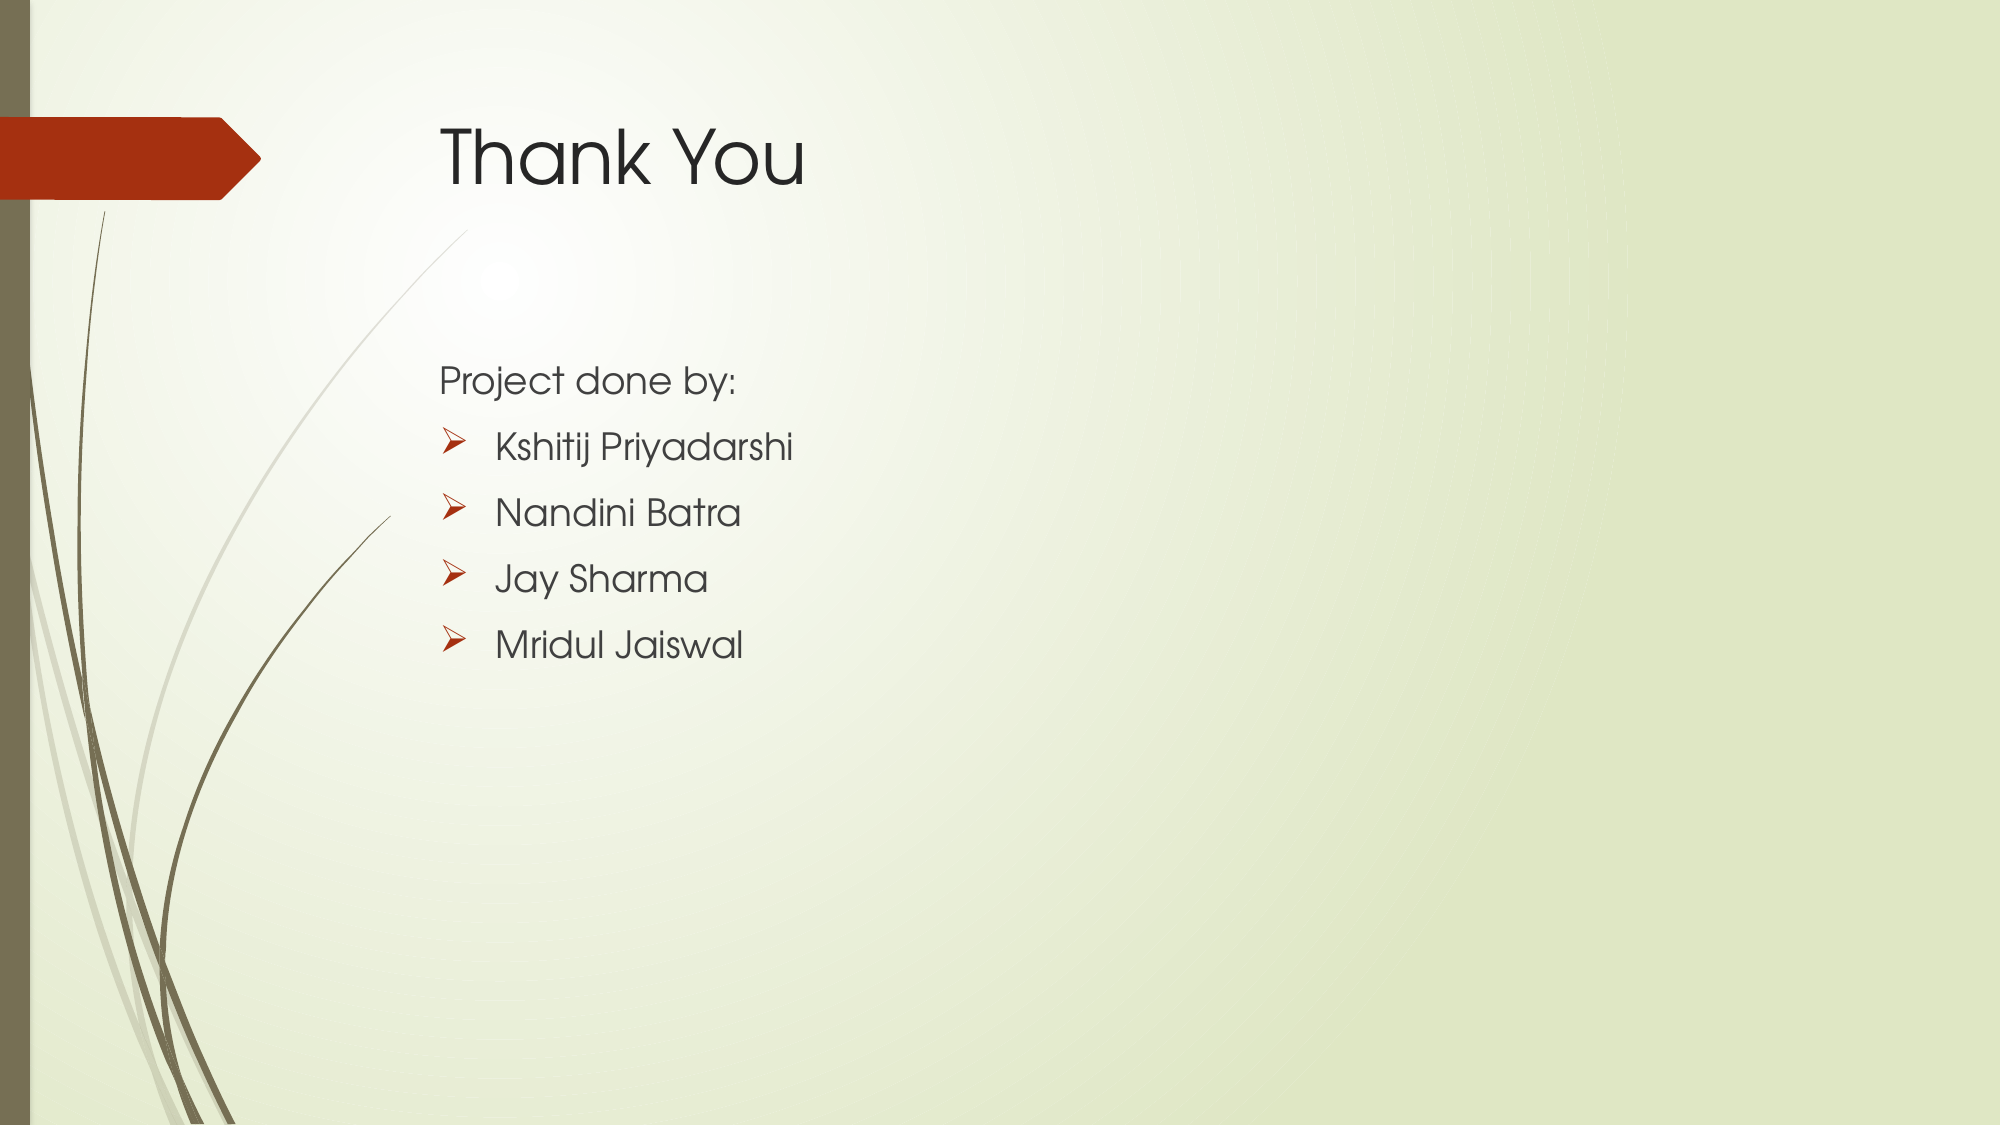

Thank You
Project done by:
Kshitij Priyadarshi
Nandini Batra
Jay Sharma
Mridul Jaiswal